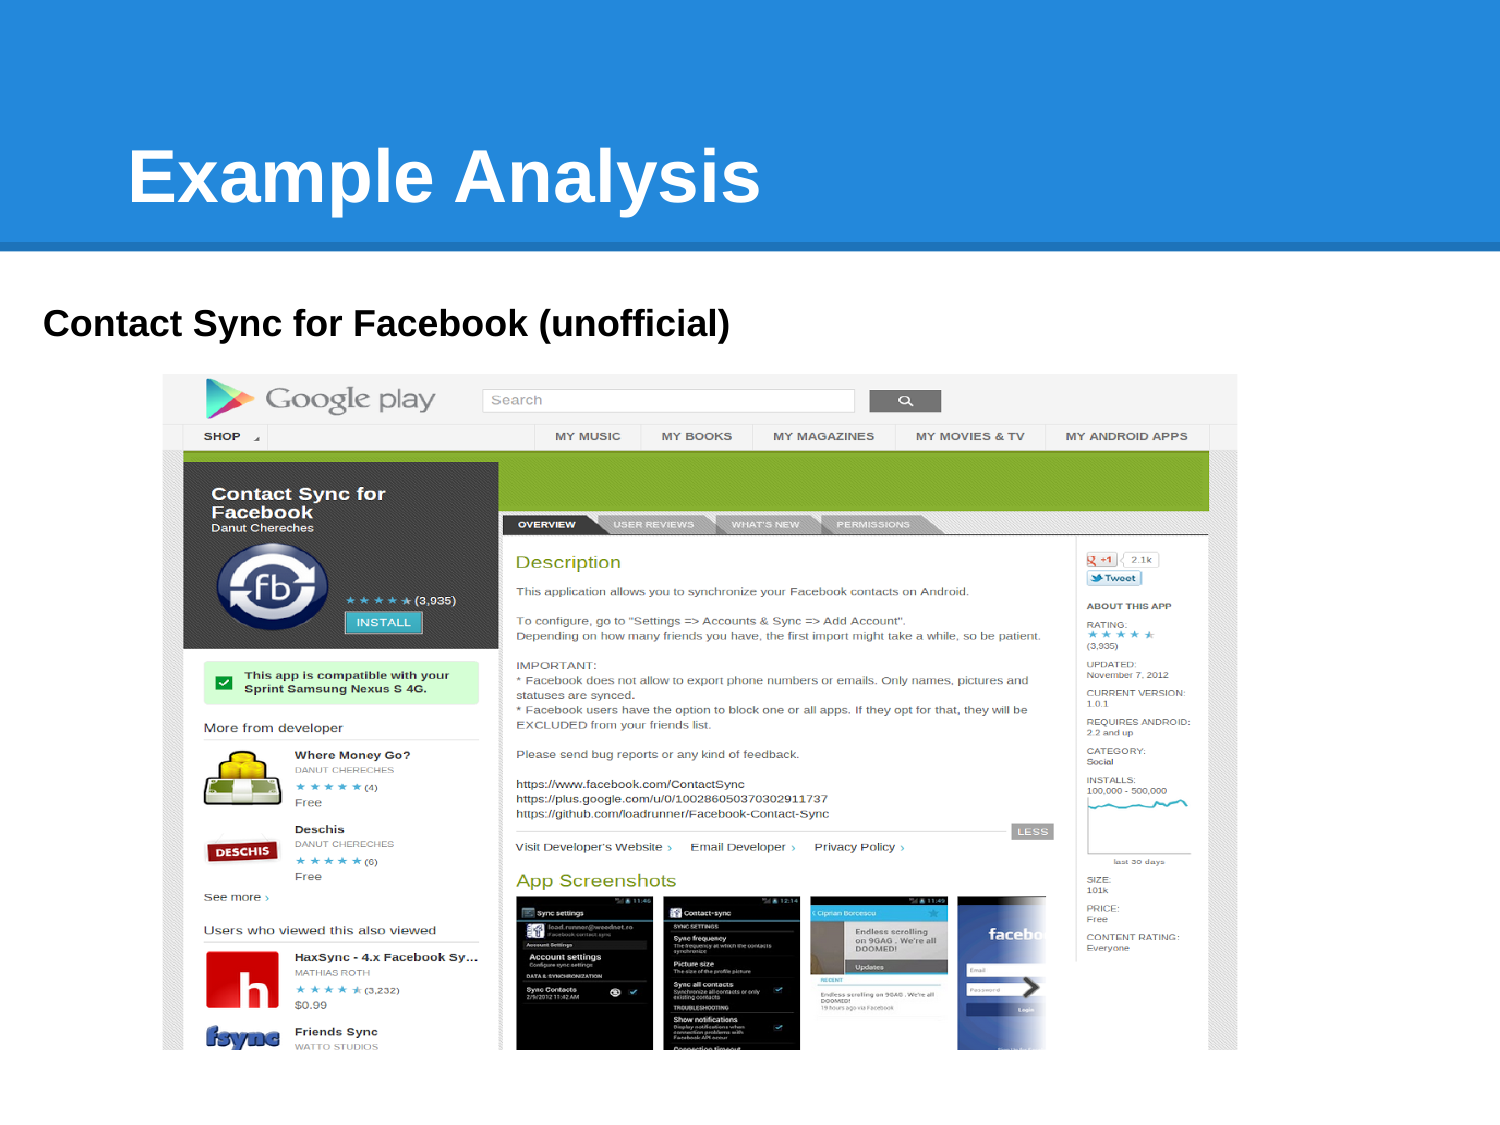

# Example Analysis
Contact Sync for Facebook (unofficial)